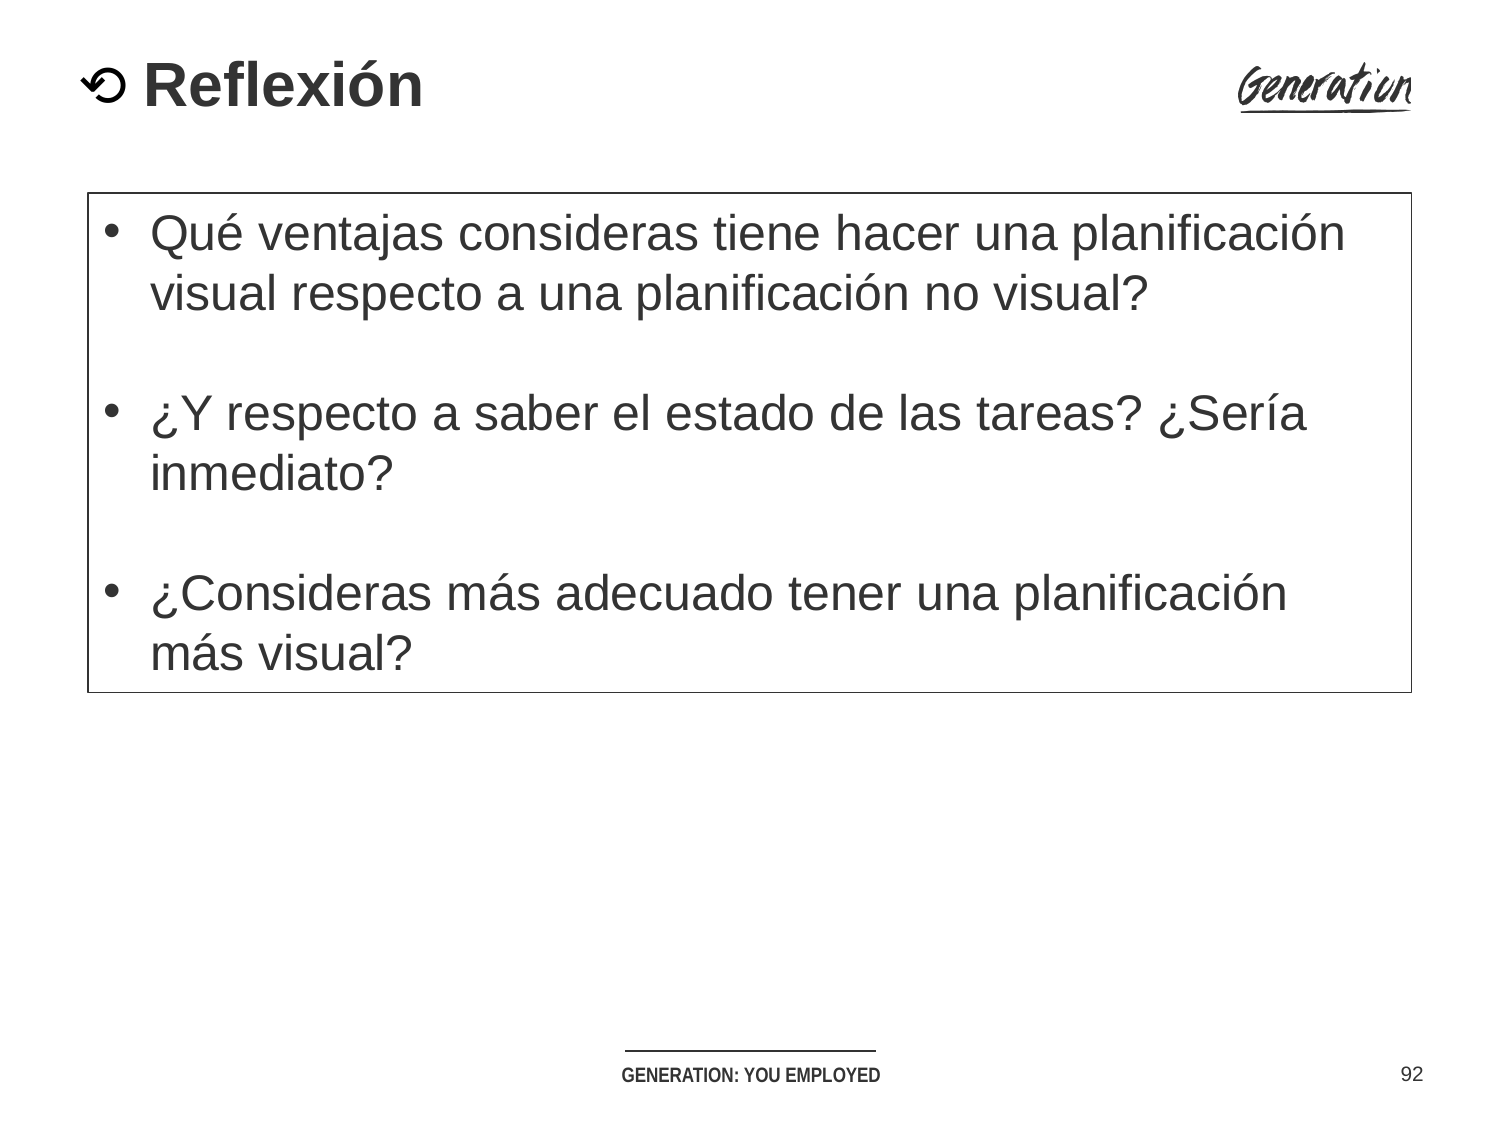

# ⟲ Reflexión
Qué ventajas consideras tiene hacer una planificación visual respecto a una planificación no visual?

¿Y respecto a saber el estado de las tareas? ¿Sería inmediato?

¿Consideras más adecuado tener una planificación más visual?